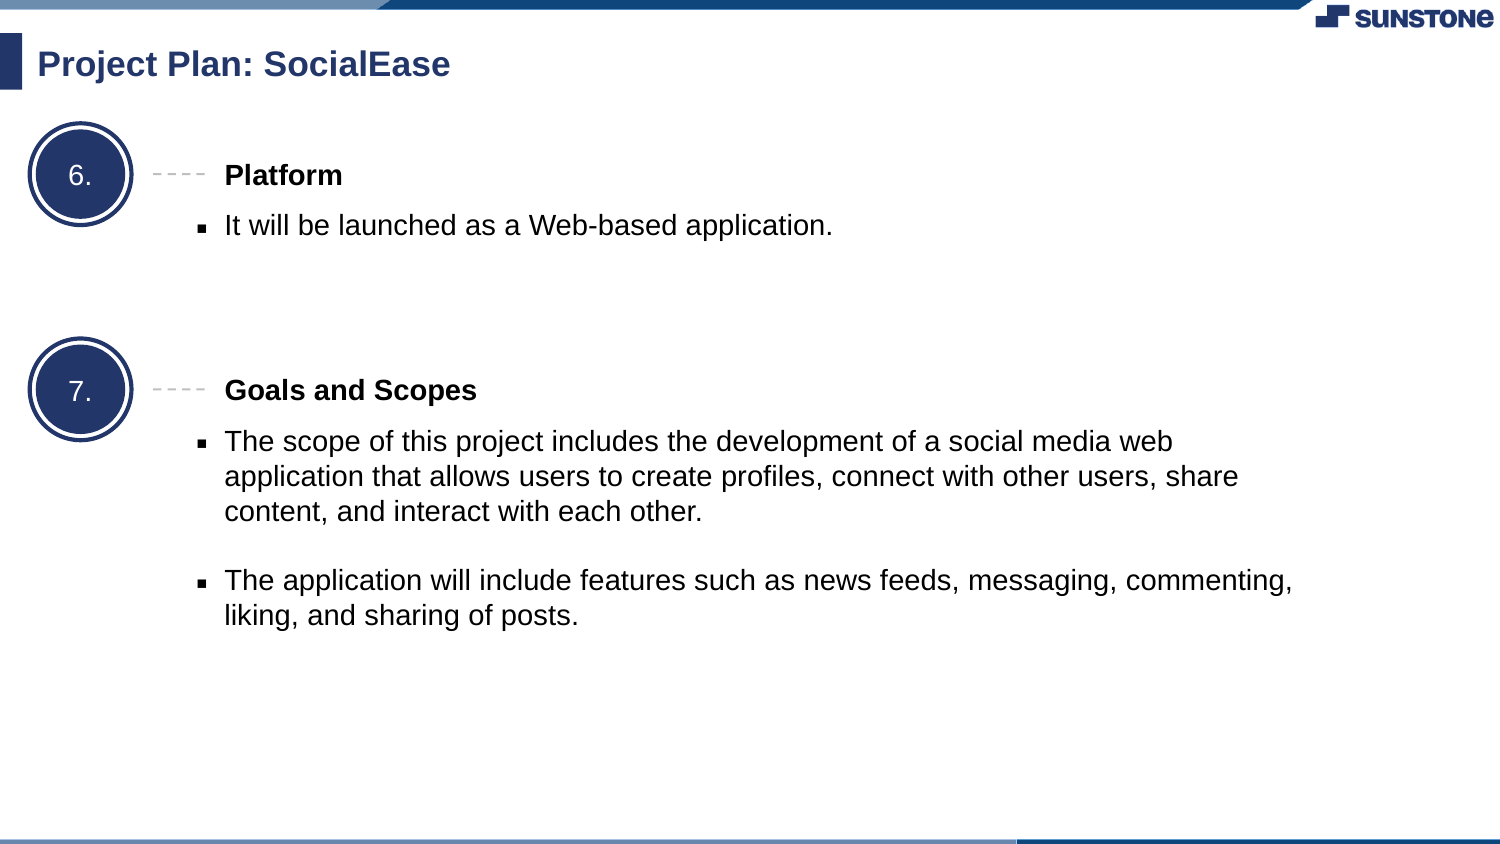

# Project Plan: SocialEase

6.
Platform
It will be launched as a Web-based application.

7.
Goals and Scopes
The scope of this project includes the development of a social media web application that allows users to create profiles, connect with other users, share content, and interact with each other.

The application will include features such as news feeds, messaging, commenting, liking, and sharing of posts.